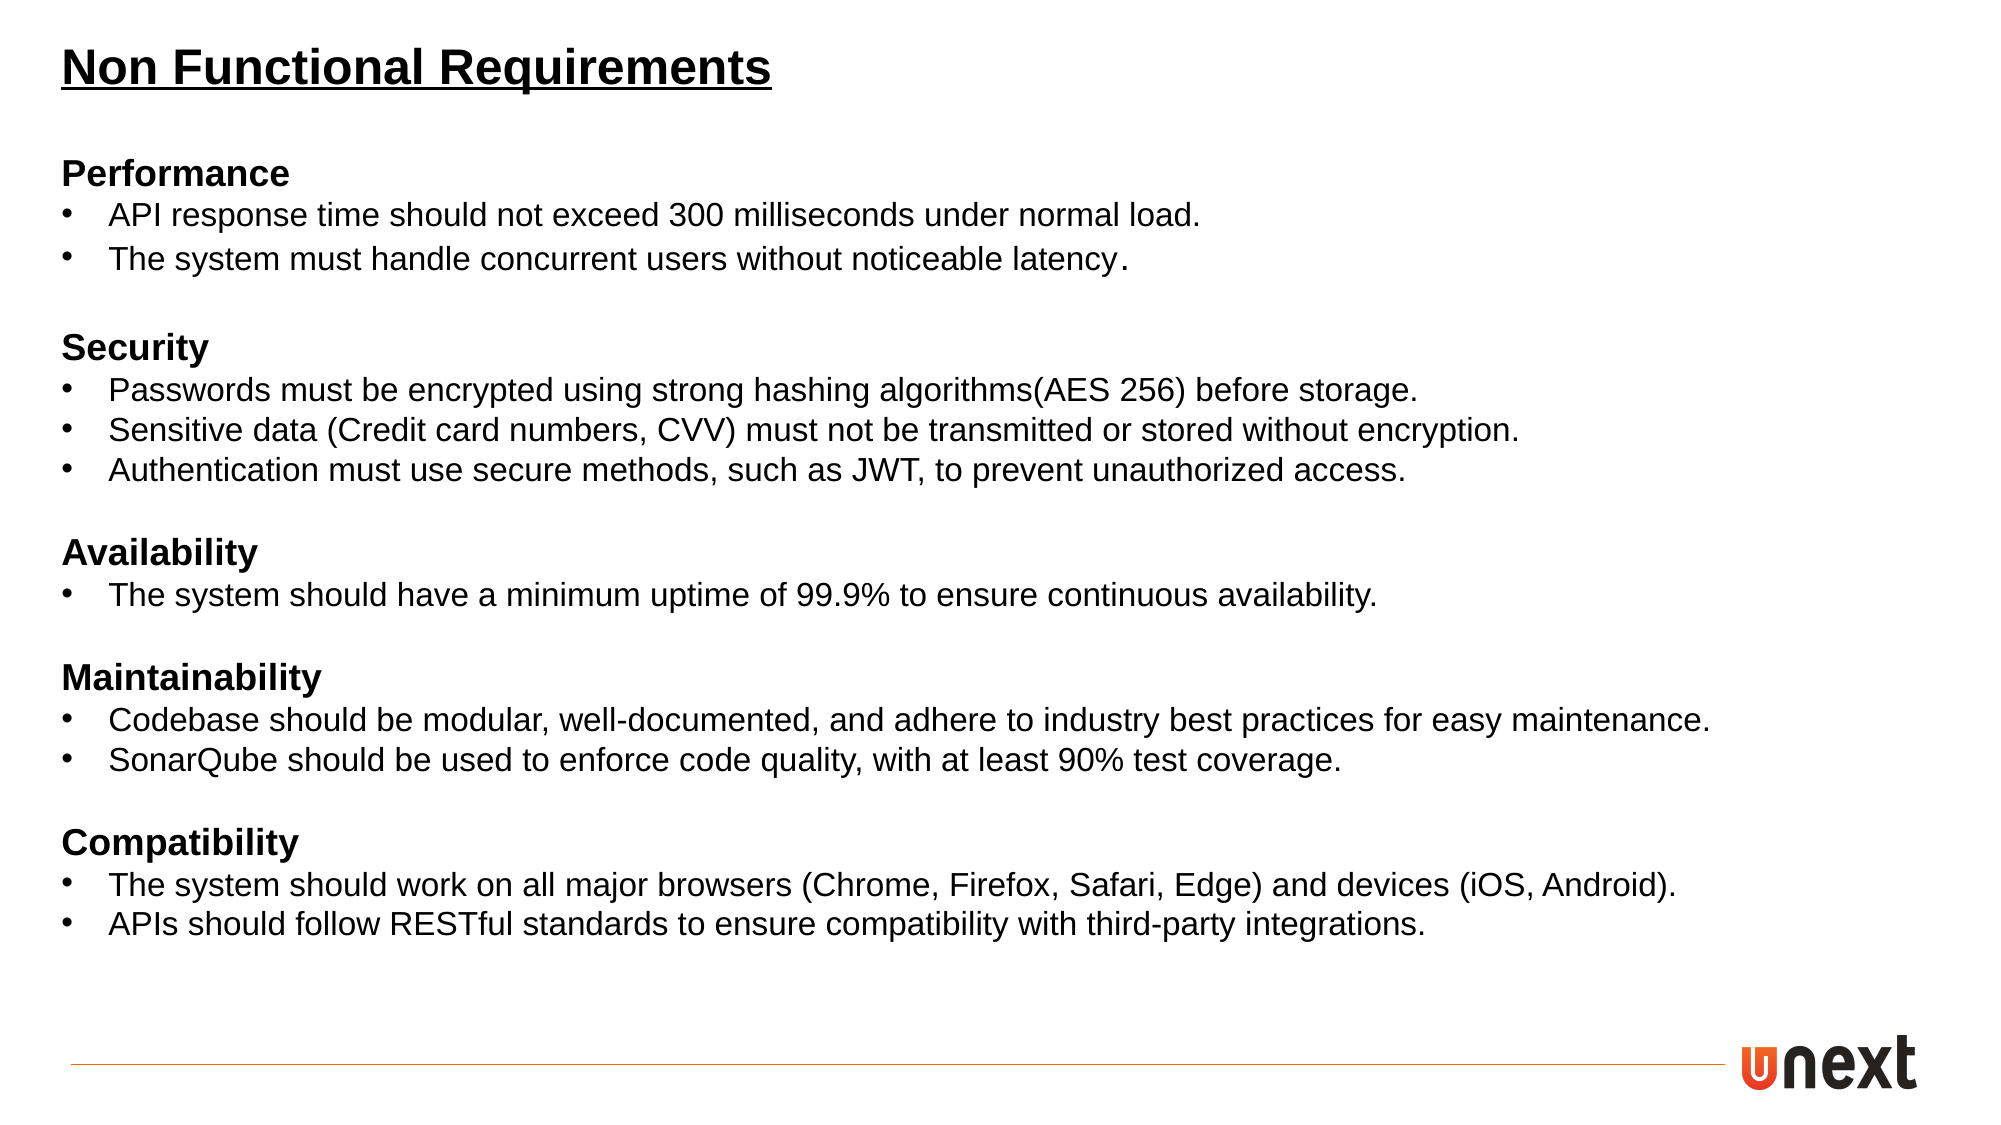

Non Functional Requirements

Performance
API response time should not exceed 300 milliseconds under normal load.
The system must handle concurrent users without noticeable latency.

Security
Passwords must be encrypted using strong hashing algorithms(AES 256) before storage.
Sensitive data (Credit card numbers, CVV) must not be transmitted or stored without encryption.
Authentication must use secure methods, such as JWT, to prevent unauthorized access.

Availability
The system should have a minimum uptime of 99.9% to ensure continuous availability.

Maintainability
Codebase should be modular, well-documented, and adhere to industry best practices for easy maintenance.
SonarQube should be used to enforce code quality, with at least 90% test coverage.

Compatibility
The system should work on all major browsers (Chrome, Firefox, Safari, Edge) and devices (iOS, Android).
APIs should follow RESTful standards to ensure compatibility with third-party integrations.